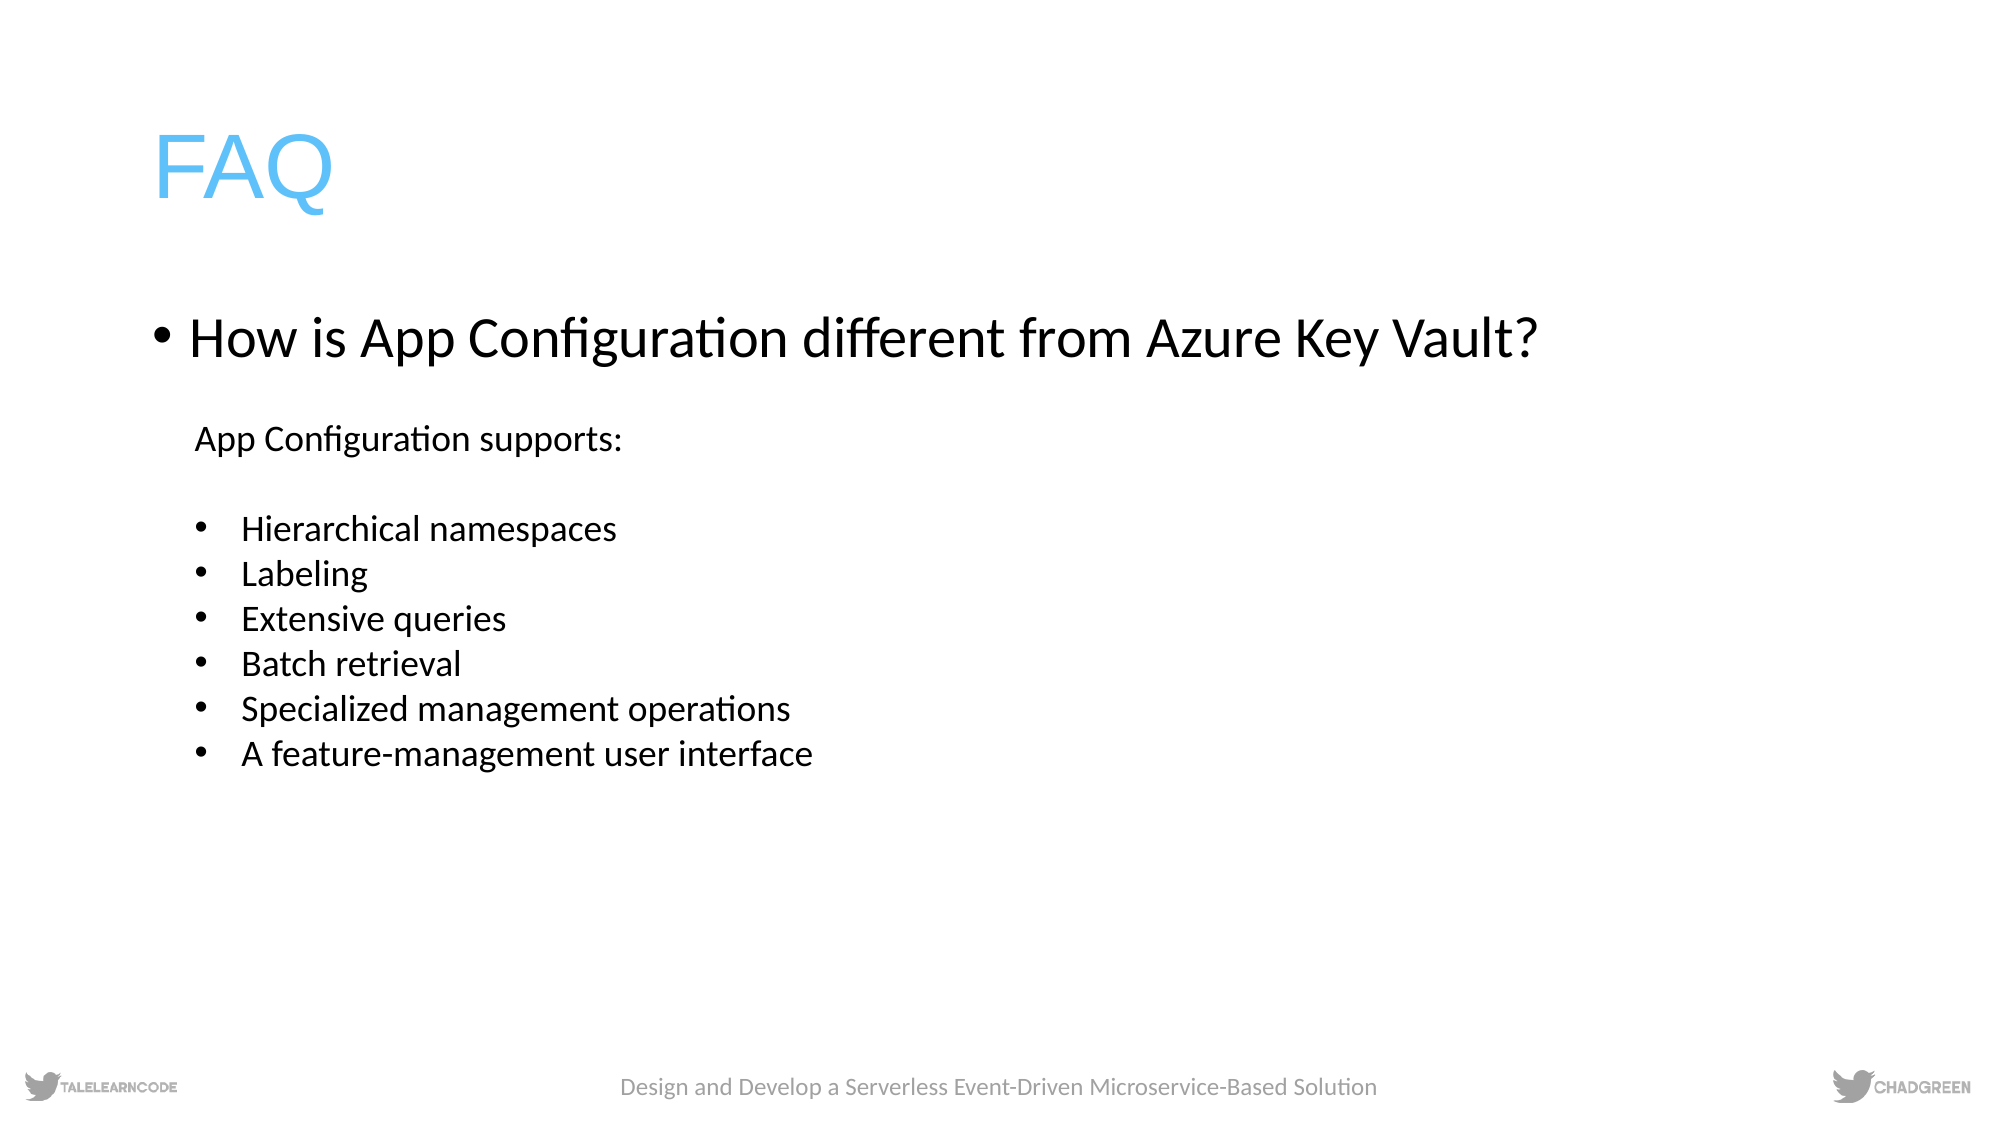

# FAQ
How is App Configuration different from Azure Key Vault?
App Configuration supports:

Hierarchical namespaces
Labeling
Extensive queries
Batch retrieval
Specialized management operations
A feature-management user interface